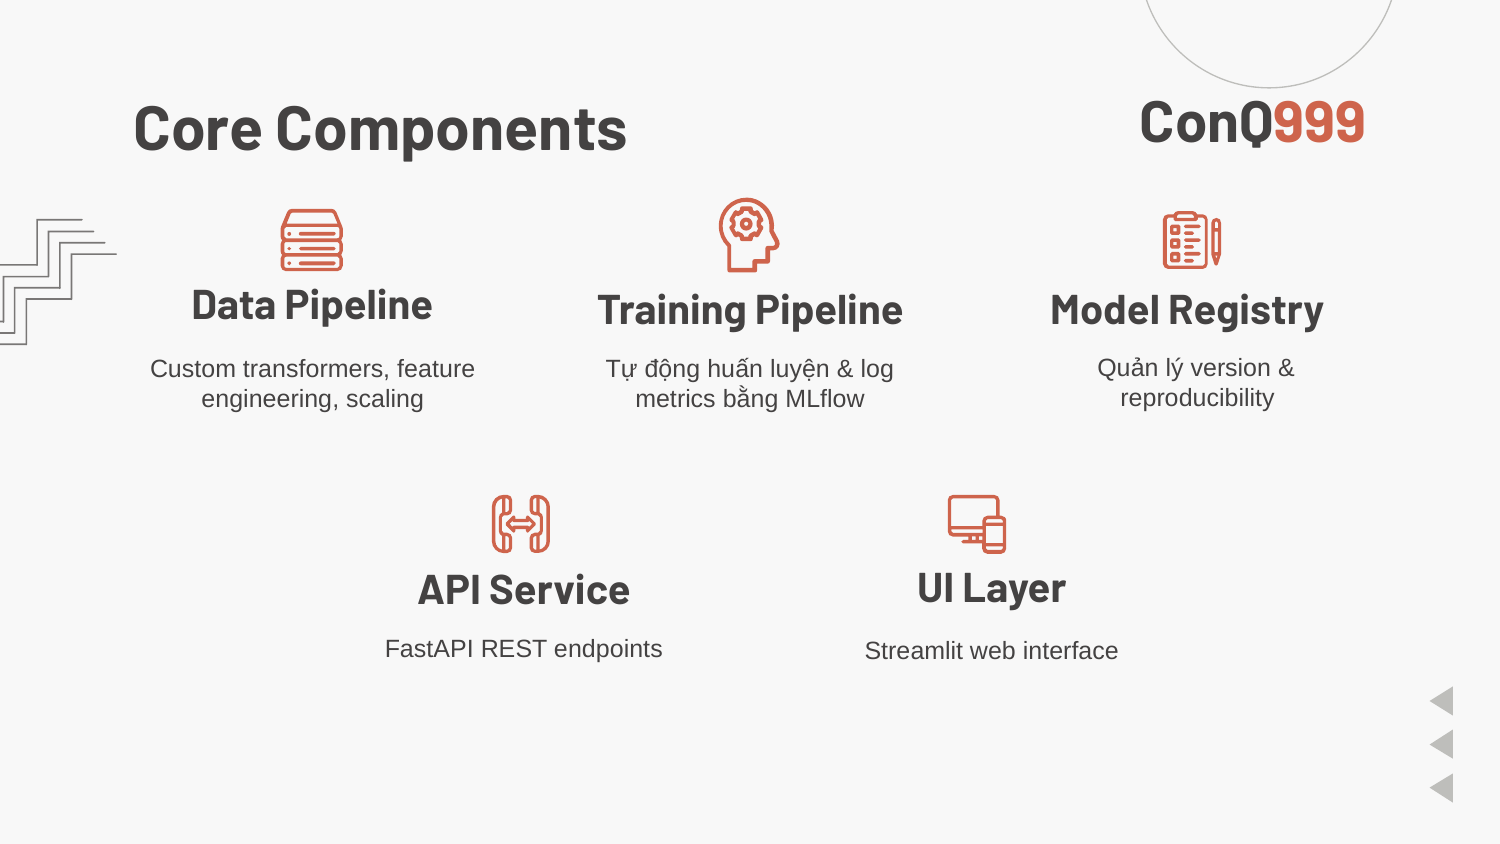

# Core Components

Data Pipeline
Training Pipeline
Model Registry
Quản lý version & reproducibility
Custom transformers, feature engineering, scaling
Tự động huấn luyện & log metrics bằng MLflow

UI Layer
API Service
FastAPI REST endpoints
Streamlit web interface